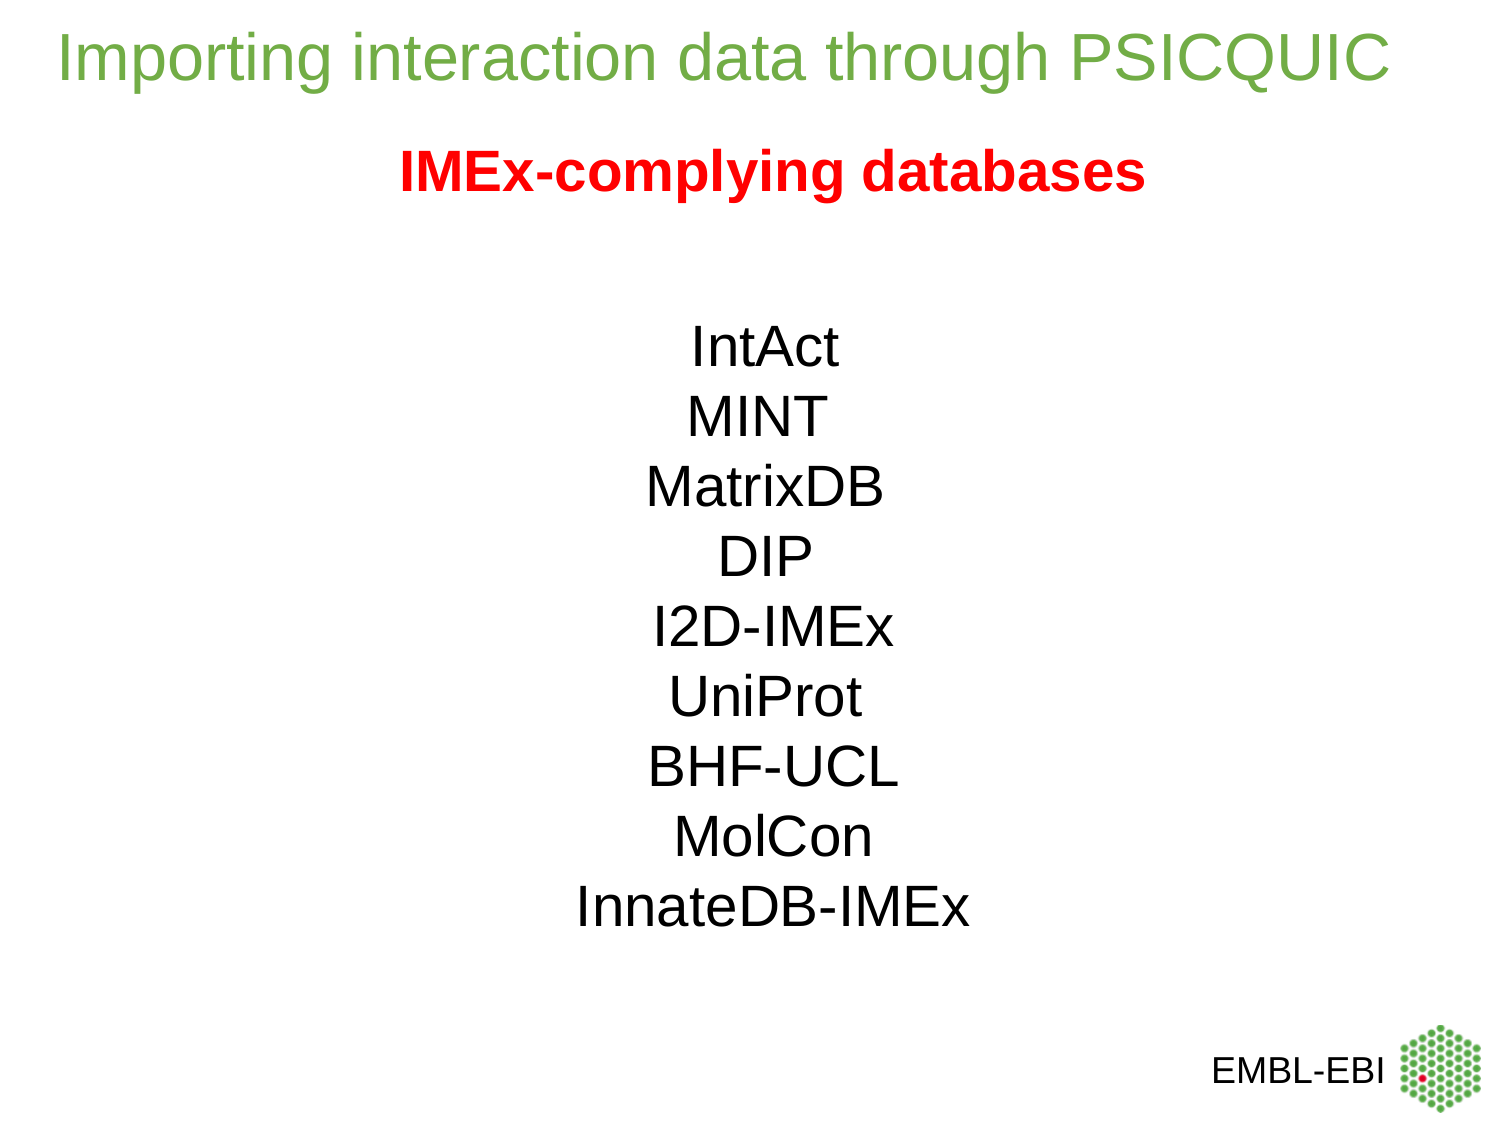

# Importing interaction data through PSICQUIC
IMEx-complying databases
IntAct
MINT
MatrixDB
DIP
I2D-IMEx
UniProt
BHF-UCL
MolCon
InnateDB-IMEx